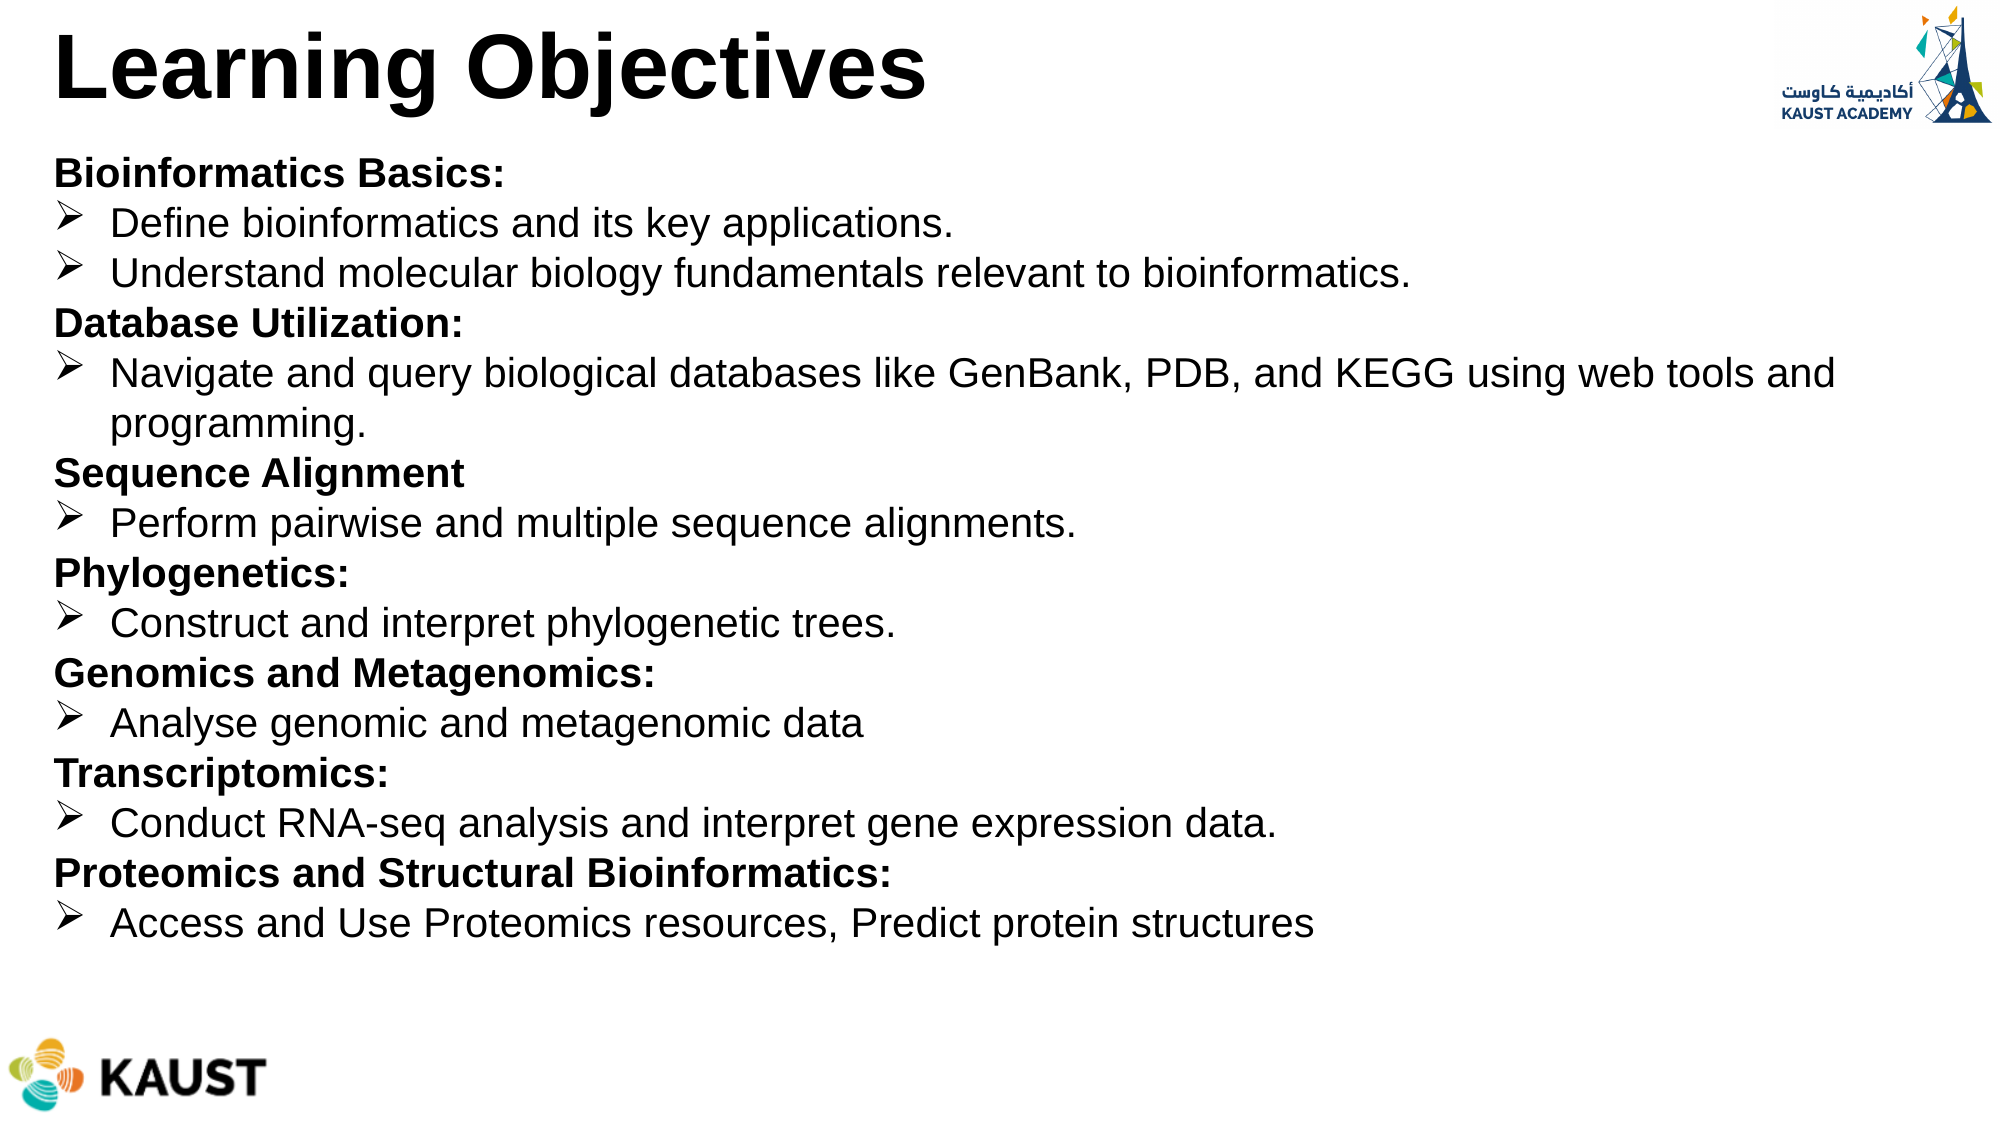

Learning Objectives
Bioinformatics Basics:
Define bioinformatics and its key applications.
Understand molecular biology fundamentals relevant to bioinformatics.
Database Utilization:
Navigate and query biological databases like GenBank, PDB, and KEGG using web tools and programming.
Sequence Alignment
Perform pairwise and multiple sequence alignments.
Phylogenetics:
Construct and interpret phylogenetic trees.
Genomics and Metagenomics:
Analyse genomic and metagenomic data
Transcriptomics:
Conduct RNA-seq analysis and interpret gene expression data.
Proteomics and Structural Bioinformatics:
Access and Use Proteomics resources, Predict protein structures